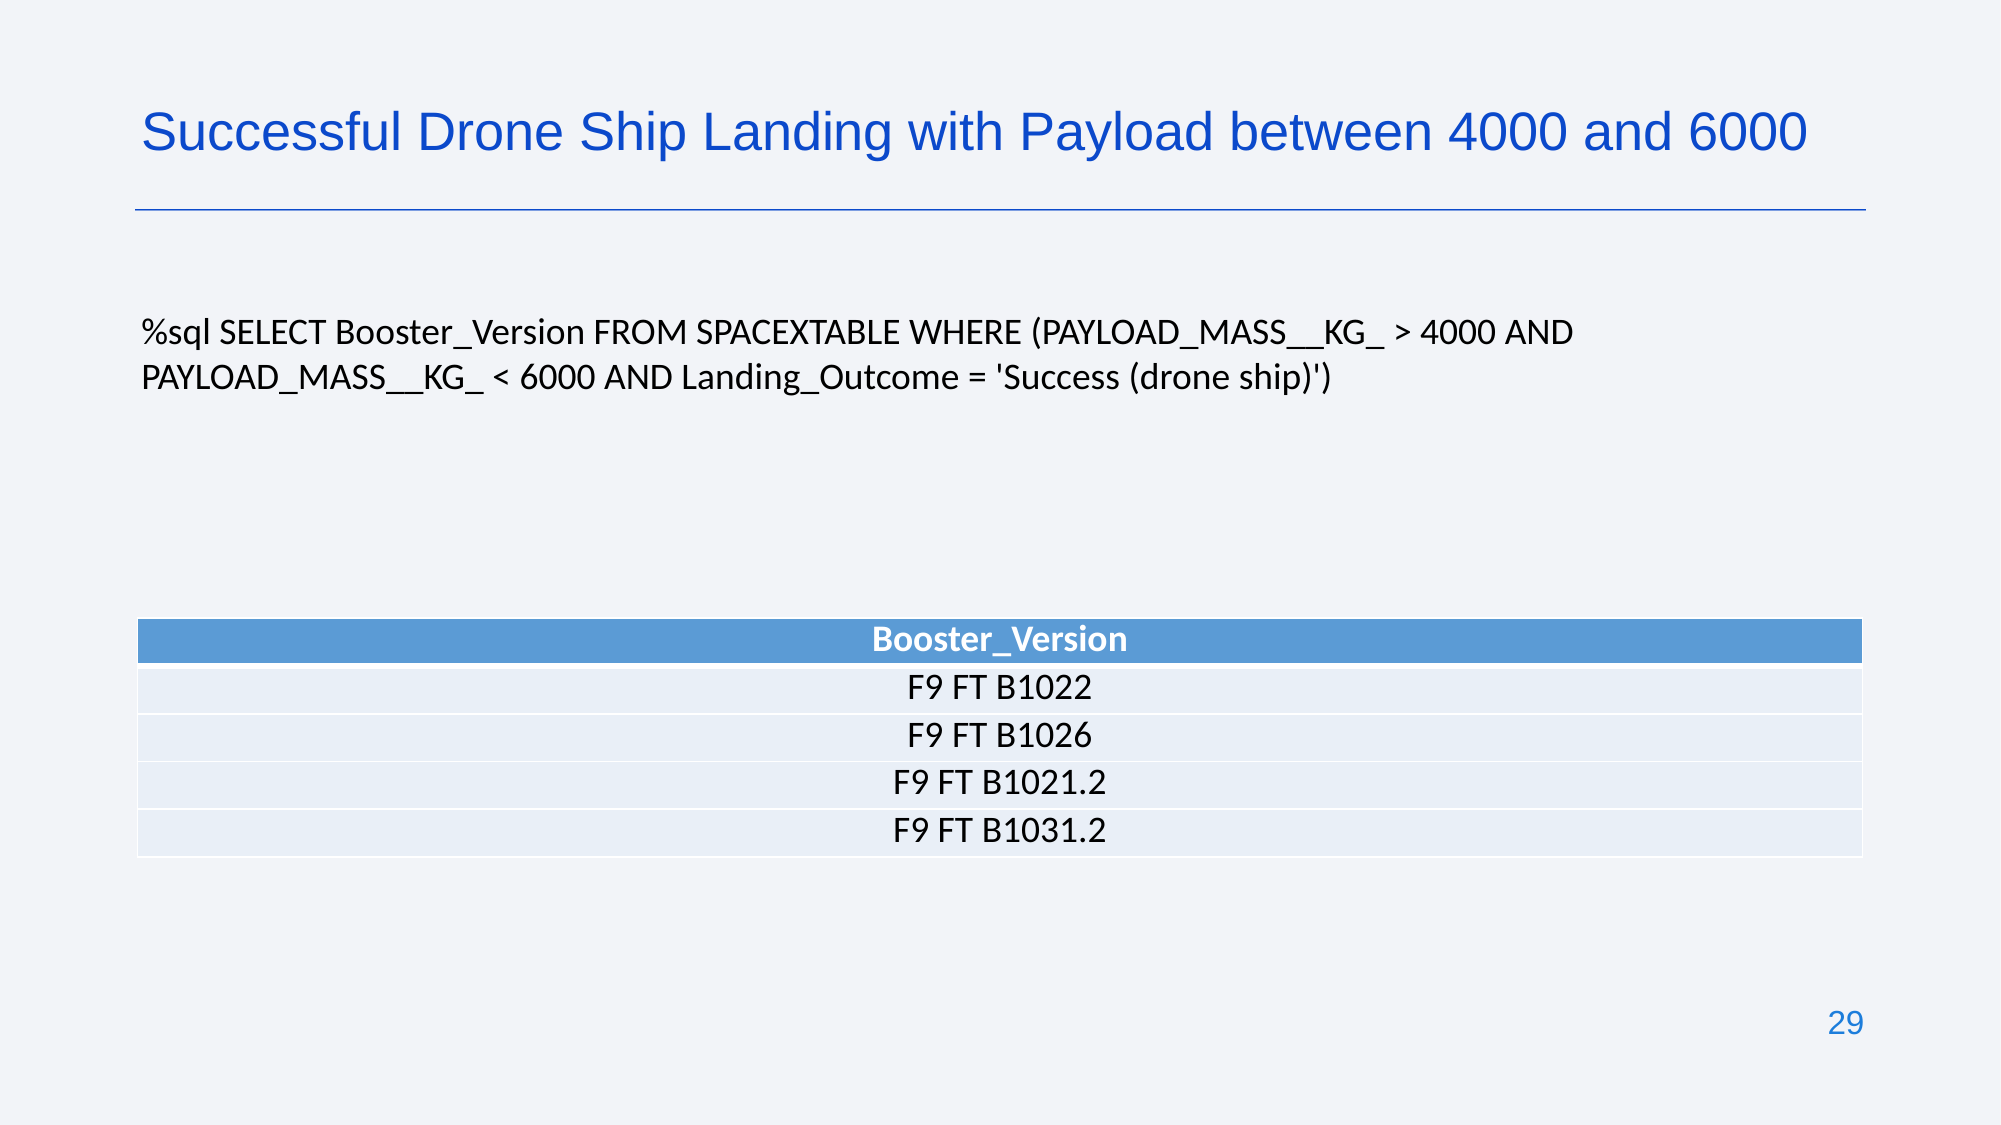

Successful Drone Ship Landing with Payload between 4000 and 6000
%sql SELECT Booster_Version FROM SPACEXTABLE WHERE (PAYLOAD_MASS__KG_ > 4000 AND PAYLOAD_MASS__KG_ < 6000 AND Landing_Outcome = 'Success (drone ship)')

| Booster\_Version |
| --- |
| F9 FT B1022 |
| F9 FT B1026 |
| F9 FT B1021.2 |
| F9 FT B1031.2 |
29